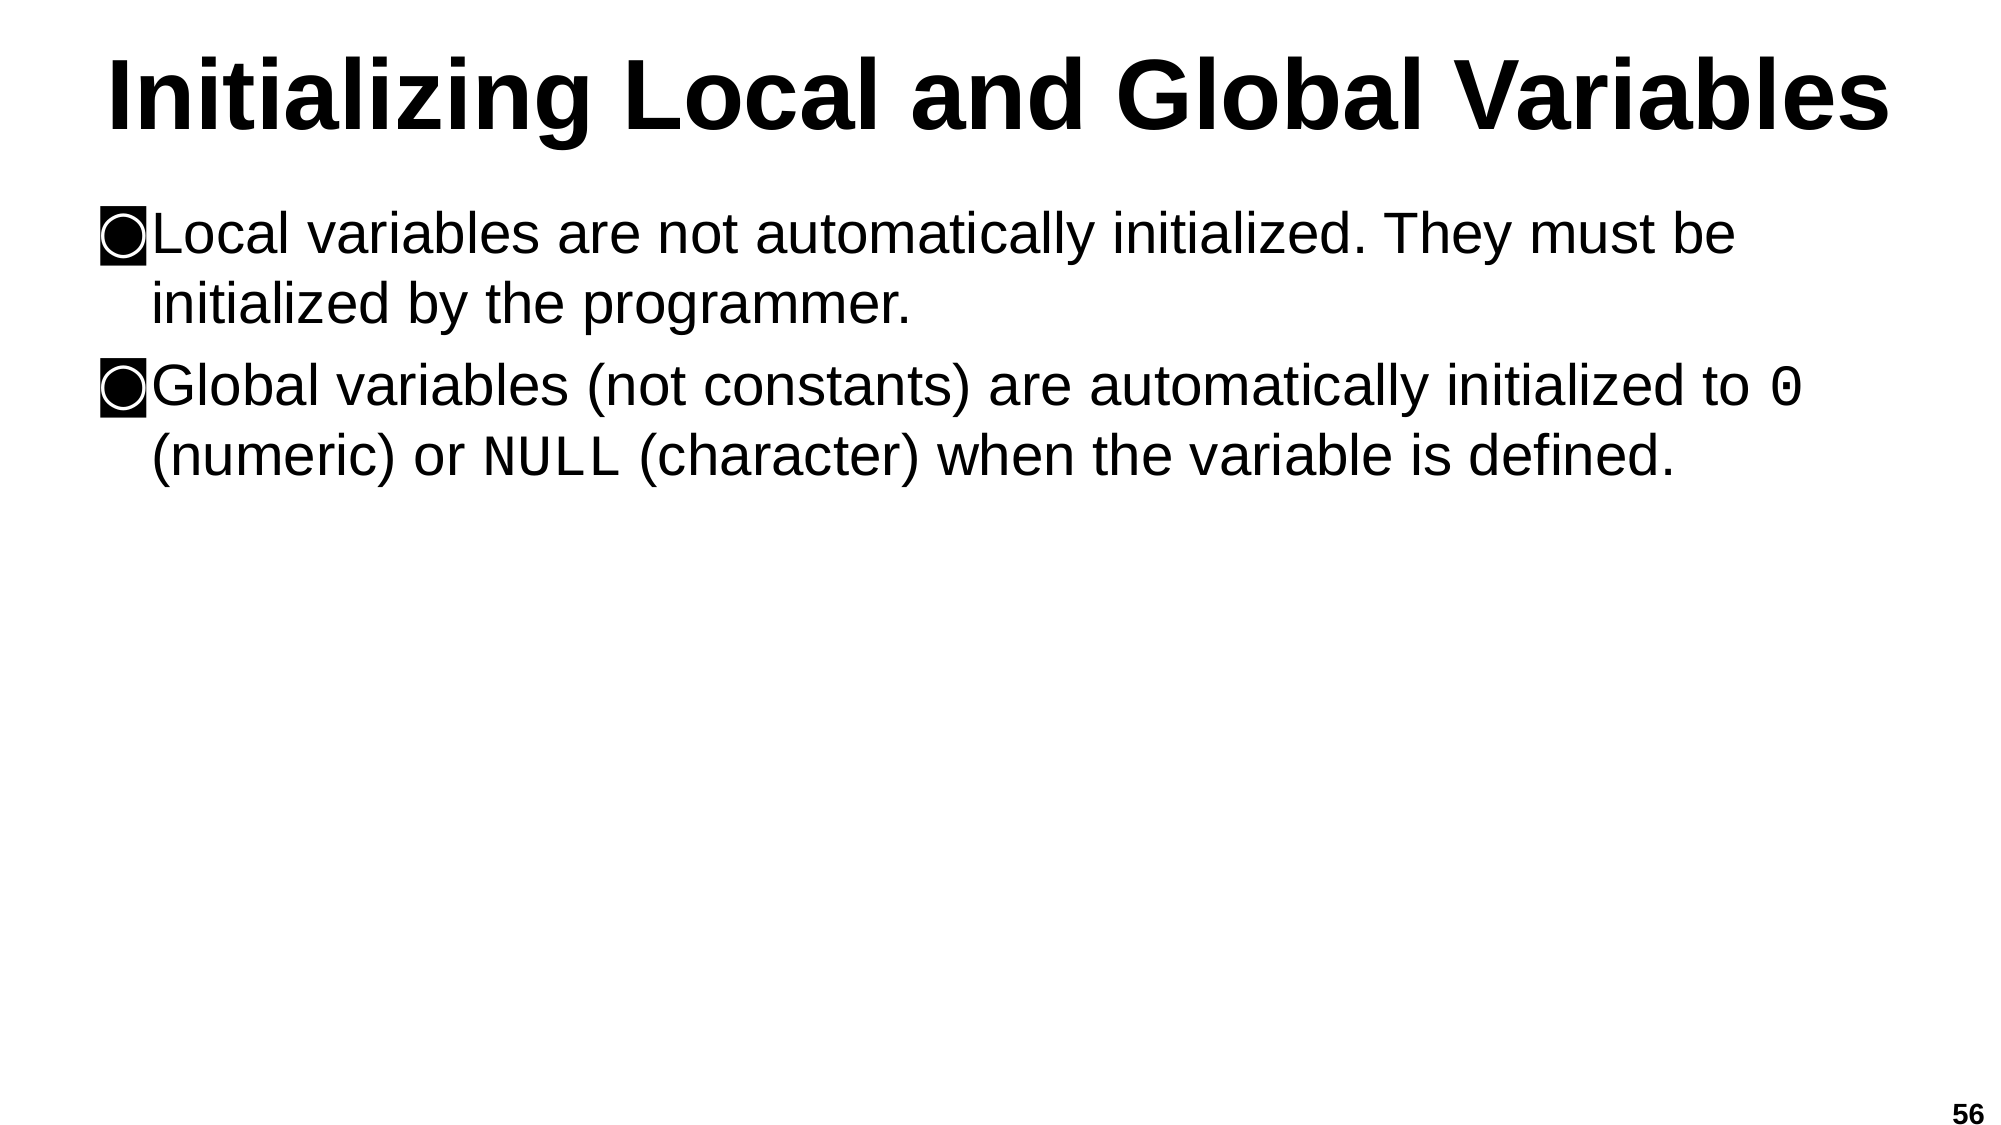

# Initializing Local and Global Variables
Local variables are not automatically initialized. They must be initialized by the programmer.
Global variables (not constants) are automatically initialized to 0 (numeric) or NULL (character) when the variable is defined.
56